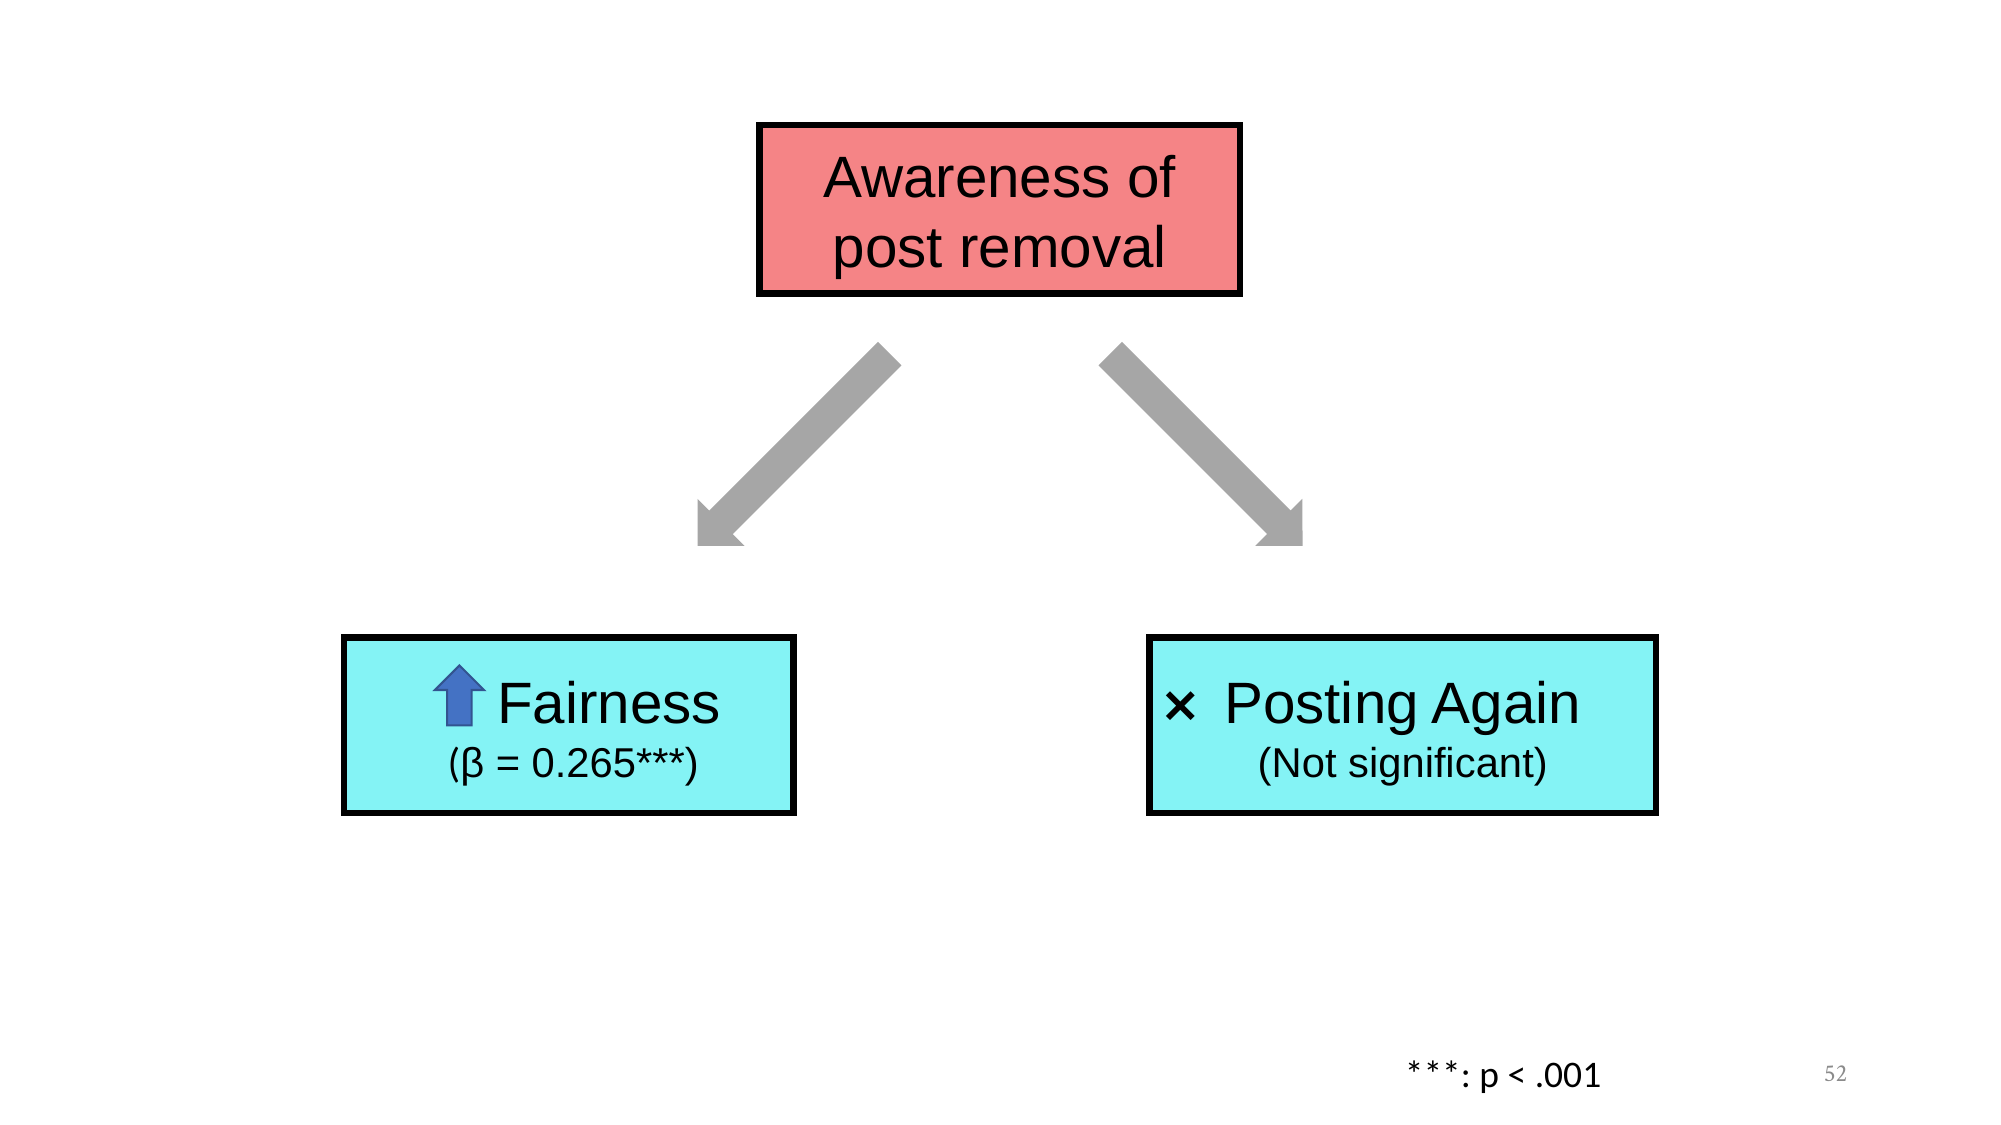

Awareness of post removal

     Fairness
 (β = 0.265***)
Posting Again
(Not significant)

❌
***: p < .001
52